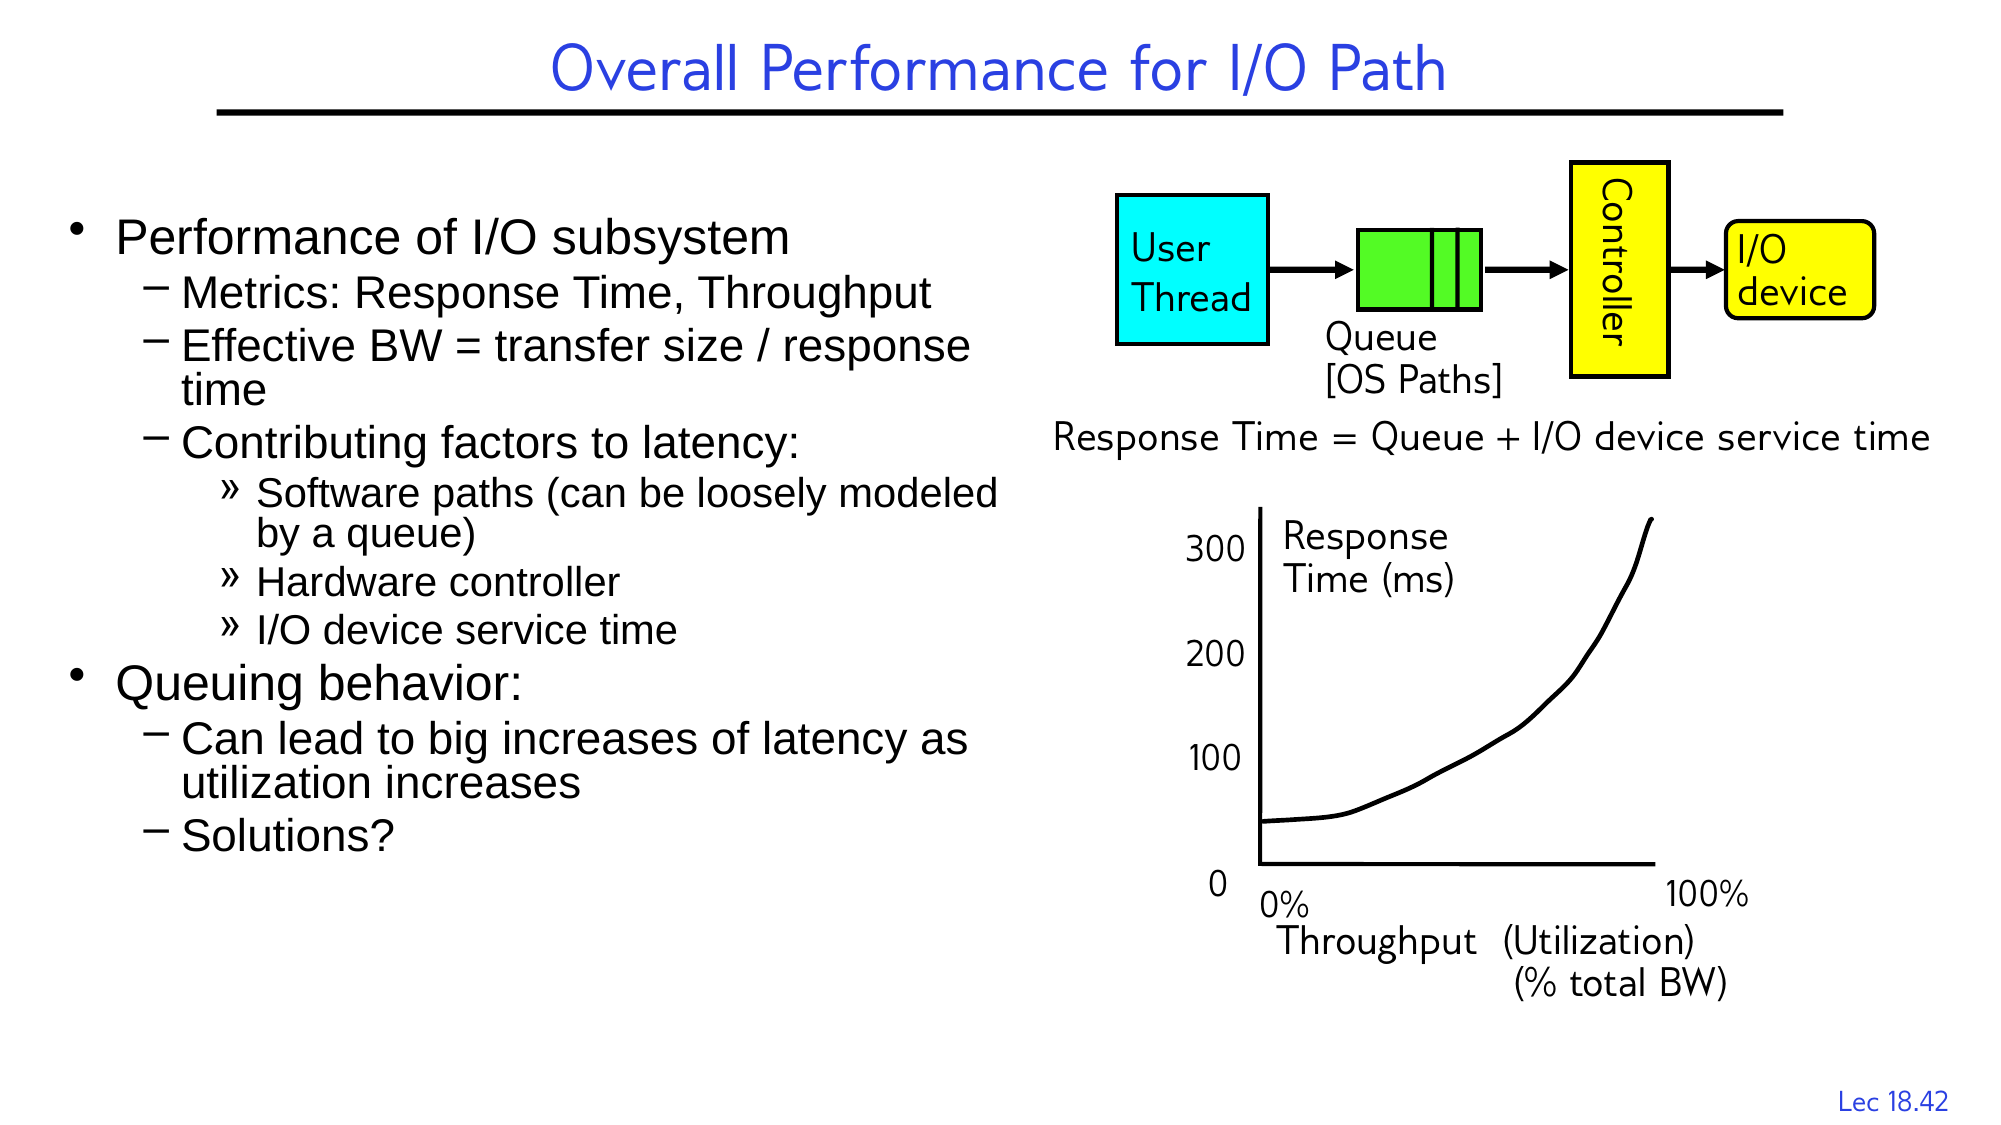

# Overall Performance for I/O Path
Controller
User
Thread

I/O
device

Queue
[OS Paths]
Response Time = Queue + I/O device service time
Performance of I/O subsystem
Metrics: Response Time, Throughput
Effective BW = transfer size / response time
Contributing factors to latency:
Software paths (can be loosely modeled by a queue)
Hardware controller
I/O device service time
Queuing behavior:
Can lead to big increases of latency as utilization increases
Solutions?

Response
Time (ms)
300
200

100
0

100%
0%
Throughput  (Utilization)
                   (% total BW)